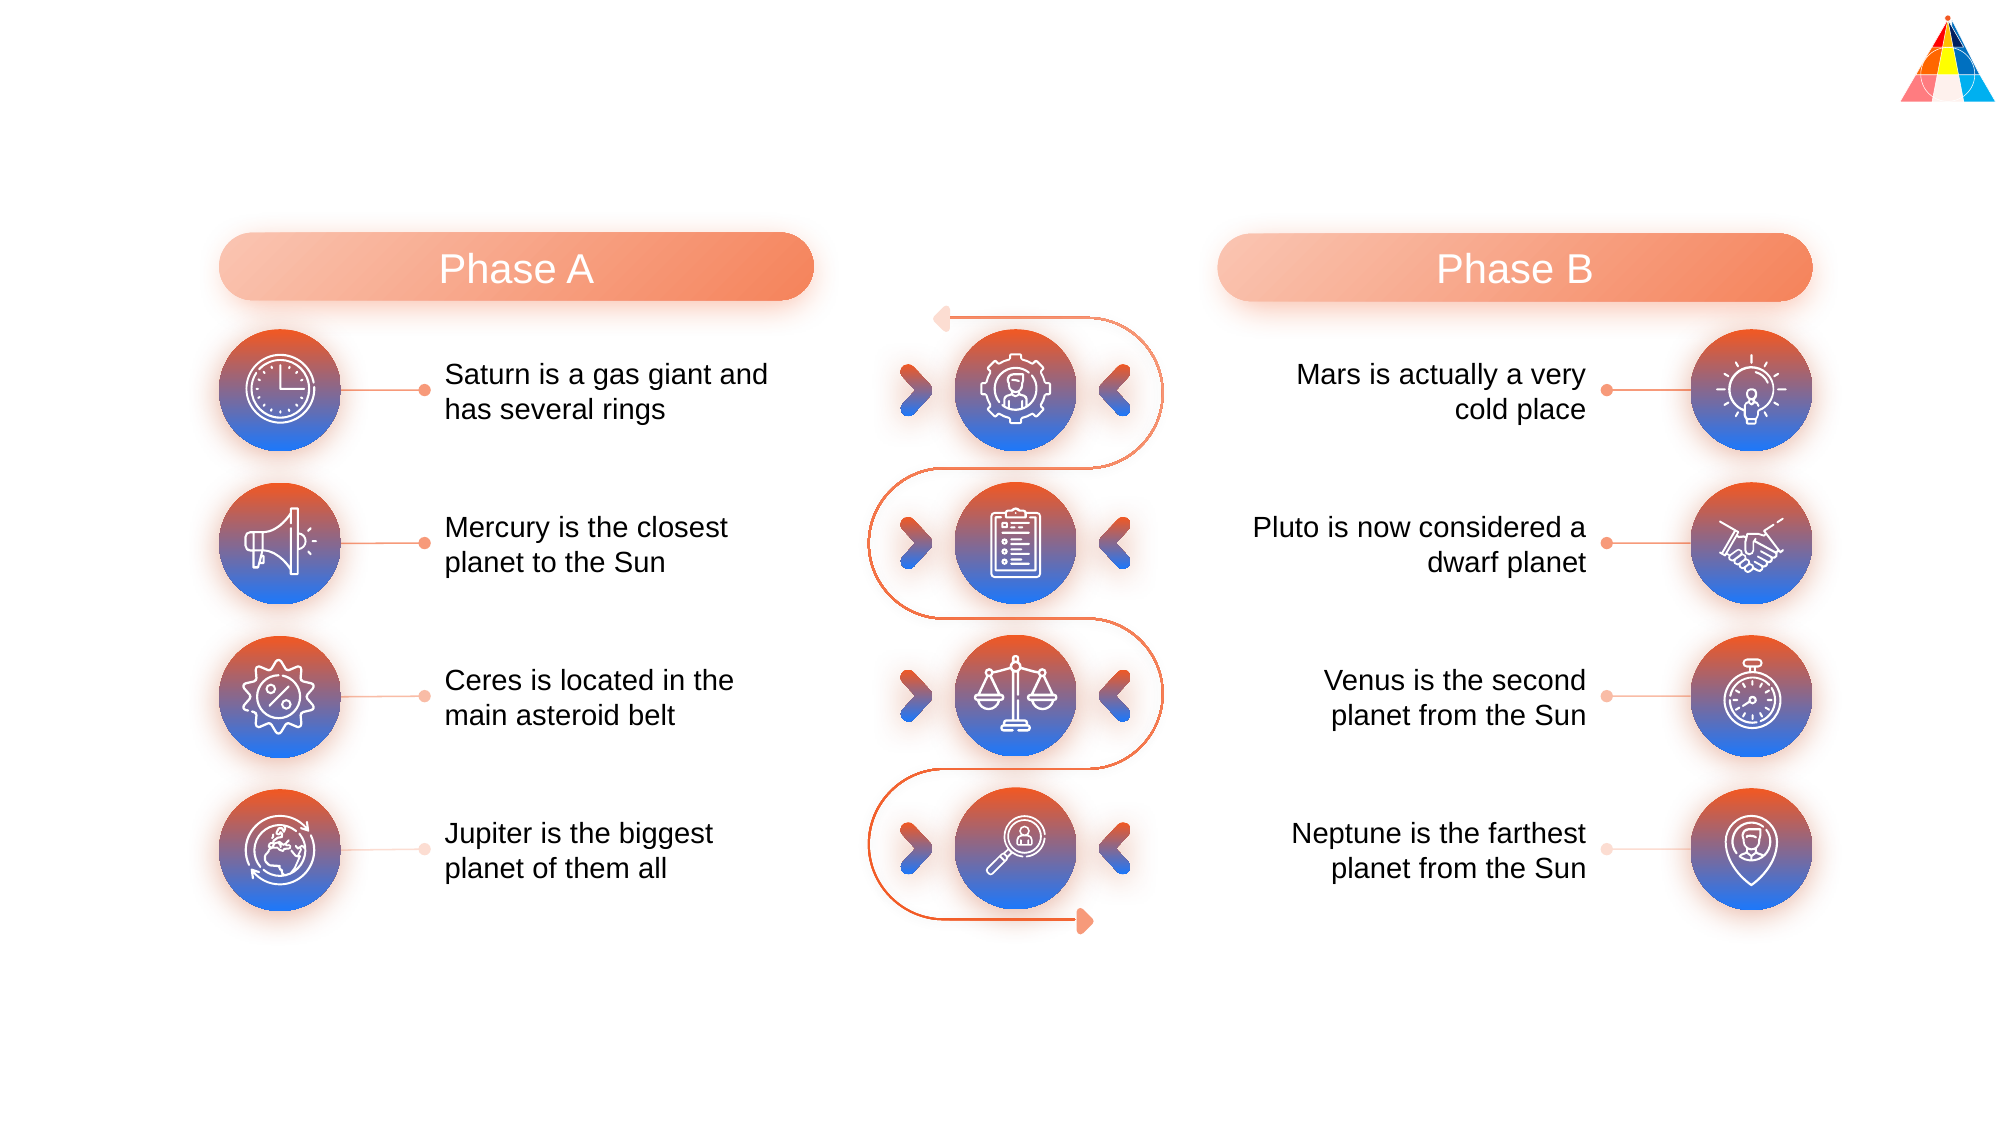

Phase A
Phase B

Saturn is a gas giant and has several rings
Mars is actually a very cold place

Mercury is the closest planet to the Sun
Pluto is now considered a dwarf planet

Ceres is located in the main asteroid belt
Venus is the second planet from the Sun

Jupiter is the biggest planet of them all
Neptune is the farthest planet from the Sun